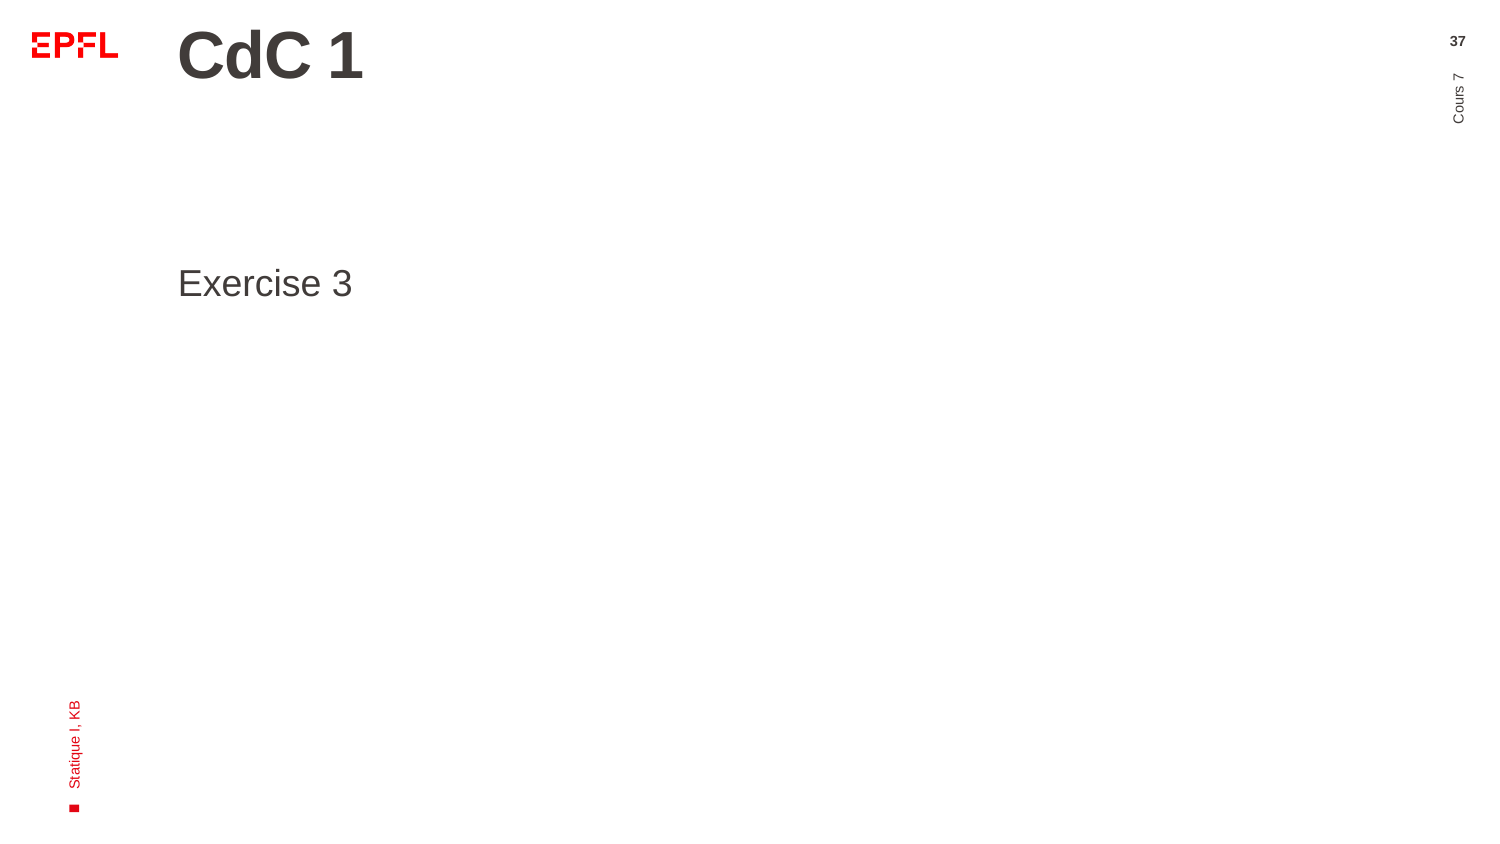

# CdC 1
37
Exercise 3

Cours 7
Statique I, KB